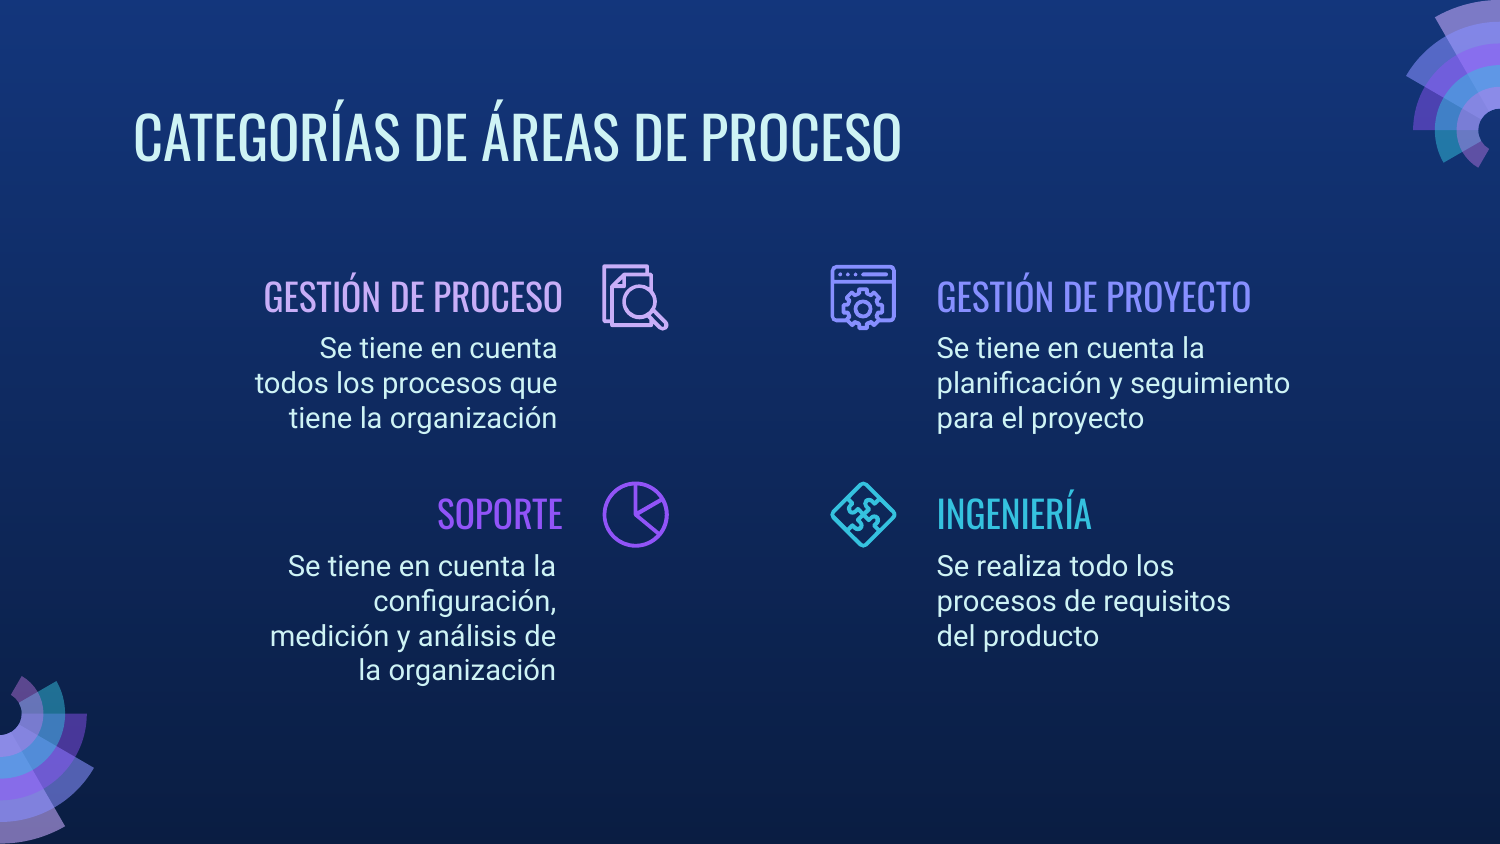

# CATEGORÍAS DE ÁREAS DE PROCESO

GESTIÓN DE PROCESO
GESTIÓN DE PROYECTO
Se tiene en cuenta todos los procesos que tiene la organización
Se tiene en cuenta la planificación y seguimiento para el proyecto

SOPORTE
INGENIERÍA
Se tiene en cuenta la configuración, medición y análisis de la organización
Se realiza todo los procesos de requisitos del producto